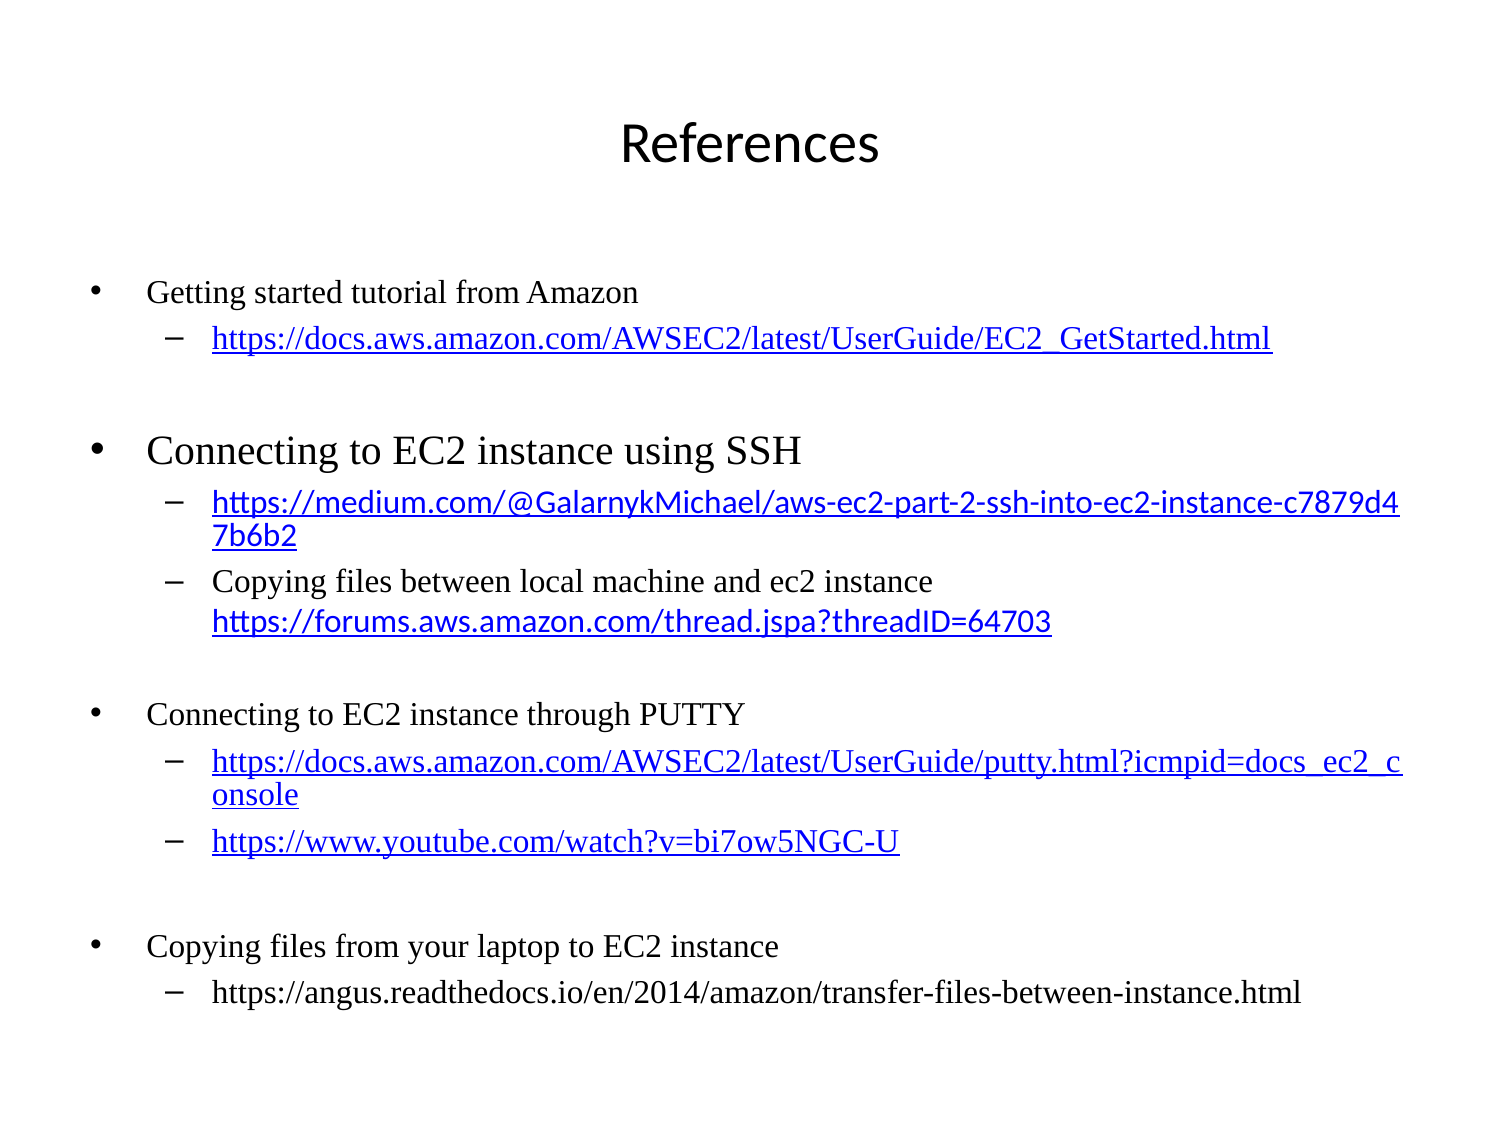

# References
Getting started tutorial from Amazon
https://docs.aws.amazon.com/AWSEC2/latest/UserGuide/EC2_GetStarted.html

Connecting to EC2 instance using SSH
https://medium.com/@GalarnykMichael/aws-ec2-part-2-ssh-into-ec2-instance-c7879d47b6b2
Copying files between local machine and ec2 instance https://forums.aws.amazon.com/thread.jspa?threadID=64703

Connecting to EC2 instance through PUTTY
https://docs.aws.amazon.com/AWSEC2/latest/UserGuide/putty.html?icmpid=docs_ec2_console
https://www.youtube.com/watch?v=bi7ow5NGC-U

Copying files from your laptop to EC2 instance
https://angus.readthedocs.io/en/2014/amazon/transfer-files-between-instance.html